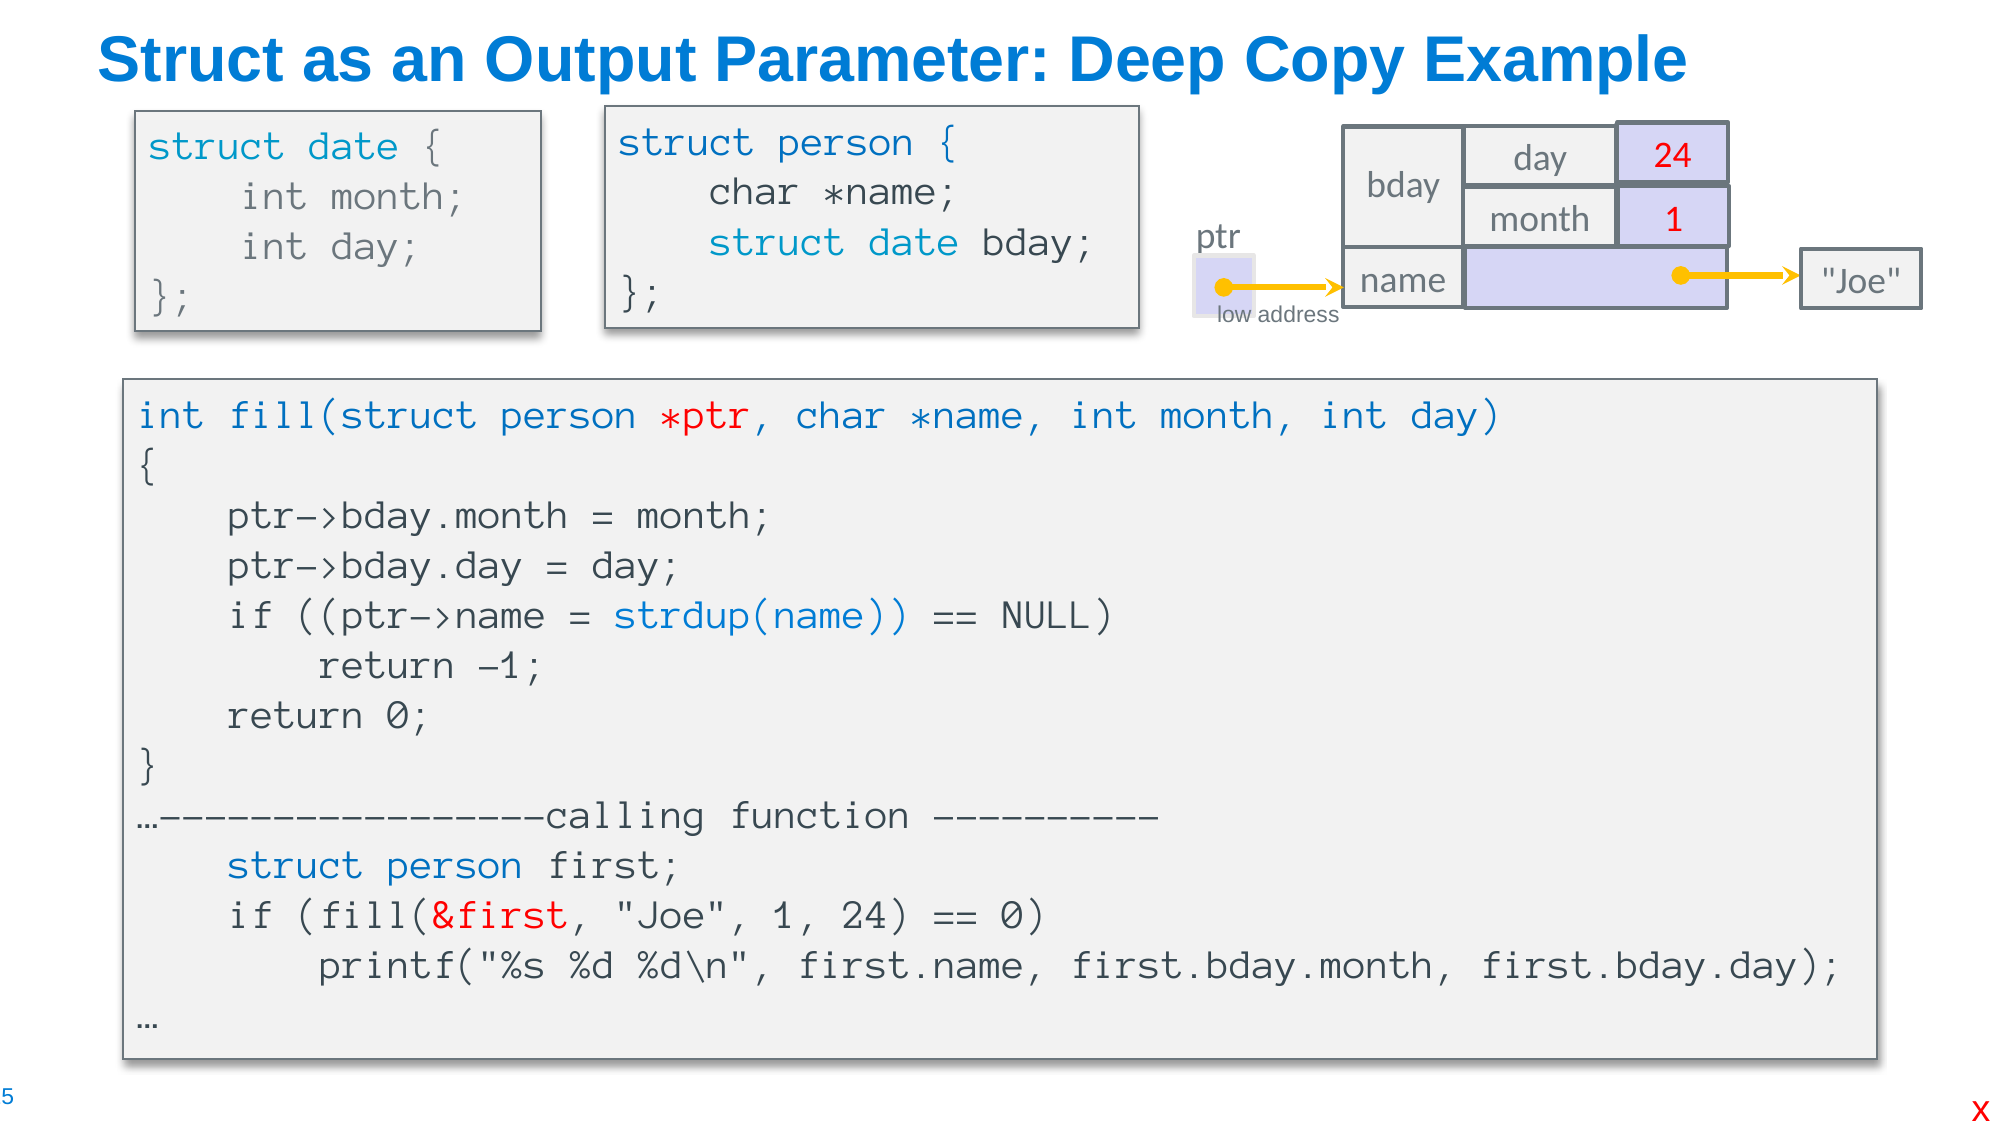

# Struct as an Output Parameter: Deep Copy Example
struct person {
    char *name;
    struct date bday;
};
struct date {
    int month;
    int day;
};
24
?

bday

?
day
1
month
ptr

name
"Joe"

low address
int fill(struct person *ptr, char *name, int month, int day)
{
    ptr->bday.month = month;
    ptr->bday.day = day;
    if ((ptr->name = strdup(name)) == NULL)
        return -1;
    return 0;
}
…-----------------calling function ----------
    struct person first;
    if (fill(&first, "Joe", 1, 24) == 0)
        printf("%s %d %d\n", first.name, first.bday.month, first.bday.day);
…
x